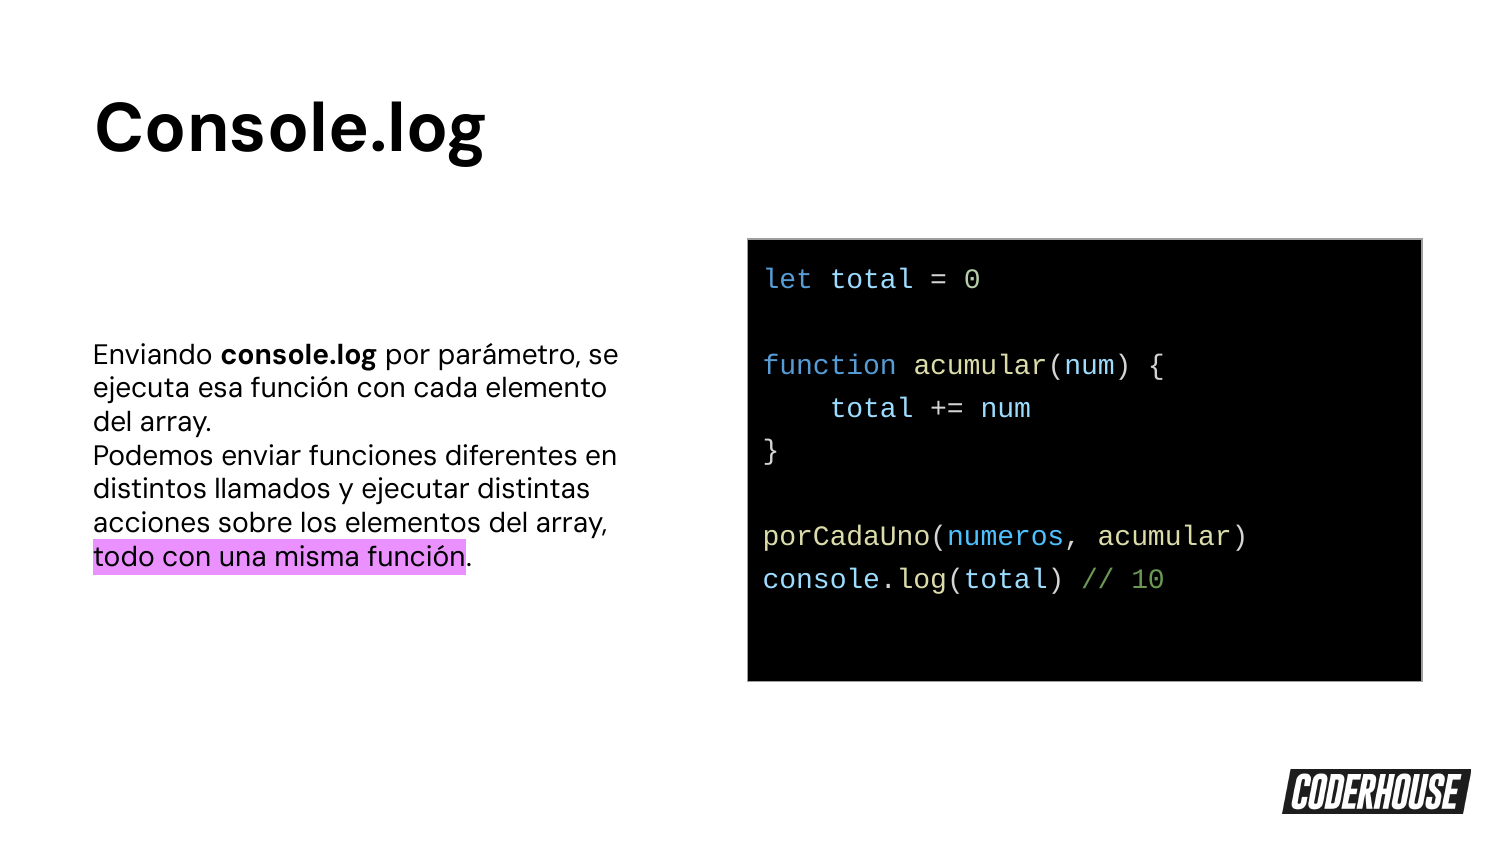

Console.log
| let total = 0 function acumular(num) { total += num } porCadaUno(numeros, acumular) console.log(total) // 10 |
| --- |
Enviando console.log por parámetro, se ejecuta esa función con cada elemento del array.
Podemos enviar funciones diferentes en distintos llamados y ejecutar distintas acciones sobre los elementos del array, todo con una misma función.